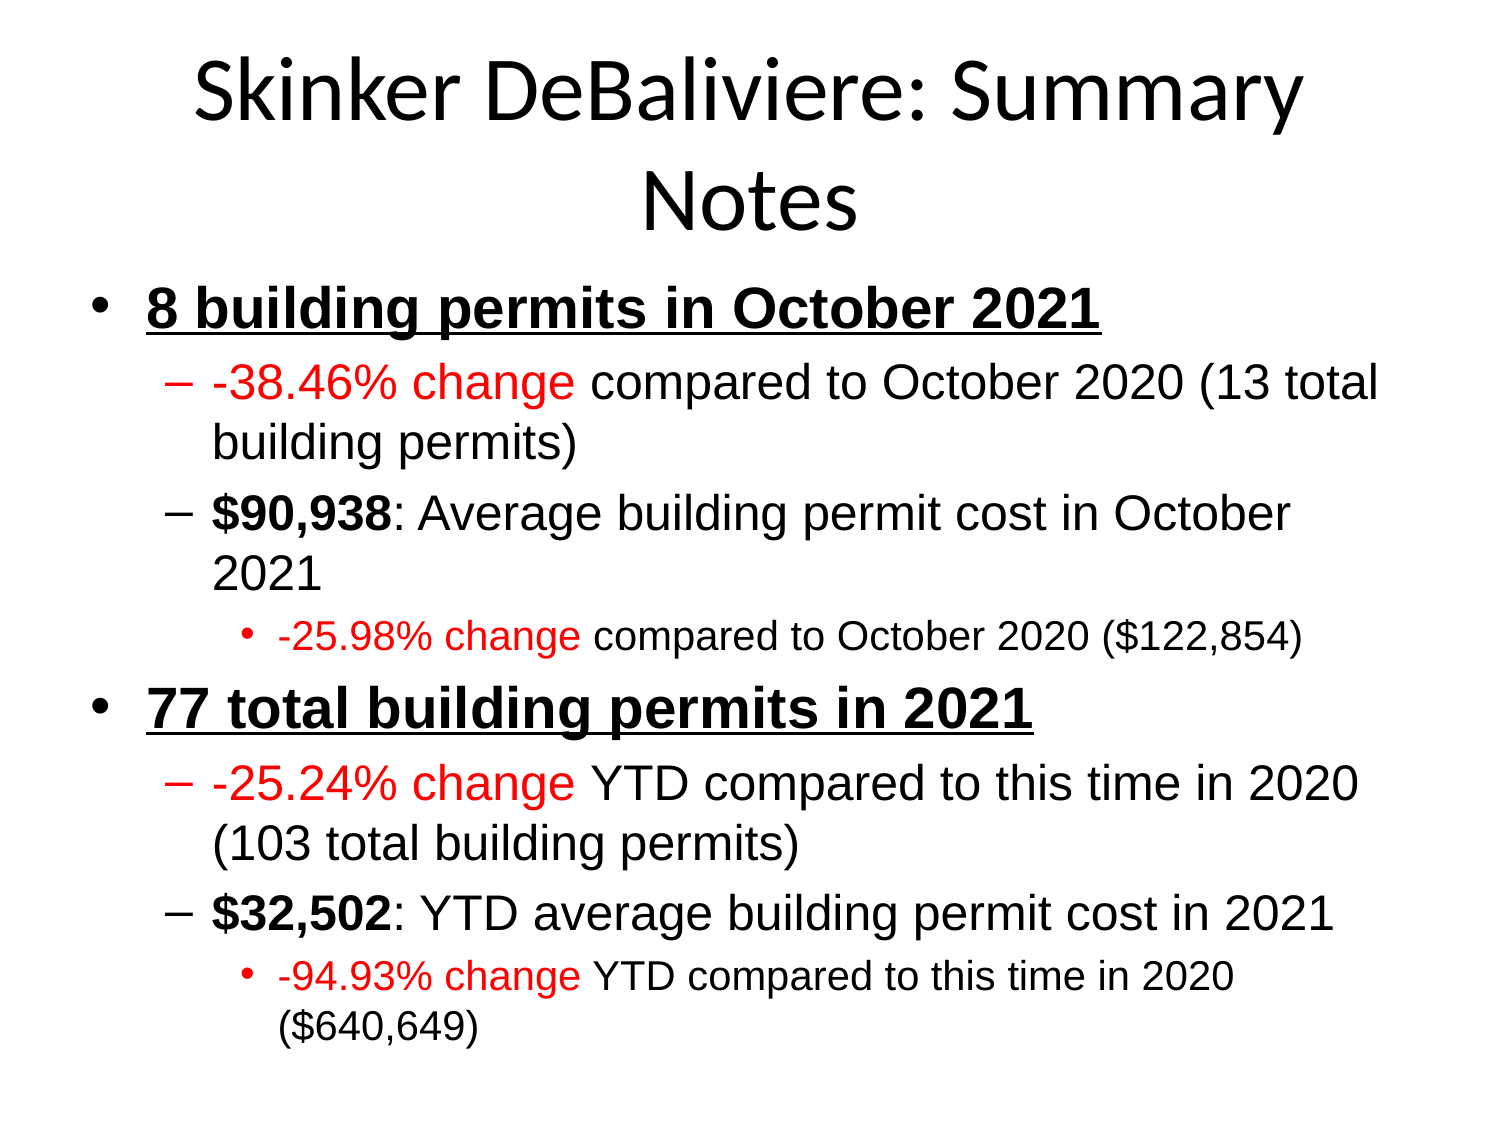

# Skinker DeBaliviere: Summary Notes
8 building permits in October 2021
-38.46% change compared to October 2020 (13 total building permits)
$90,938: Average building permit cost in October 2021
-25.98% change compared to October 2020 ($122,854)
77 total building permits in 2021
-25.24% change YTD compared to this time in 2020 (103 total building permits)
$32,502: YTD average building permit cost in 2021
-94.93% change YTD compared to this time in 2020 ($640,649)